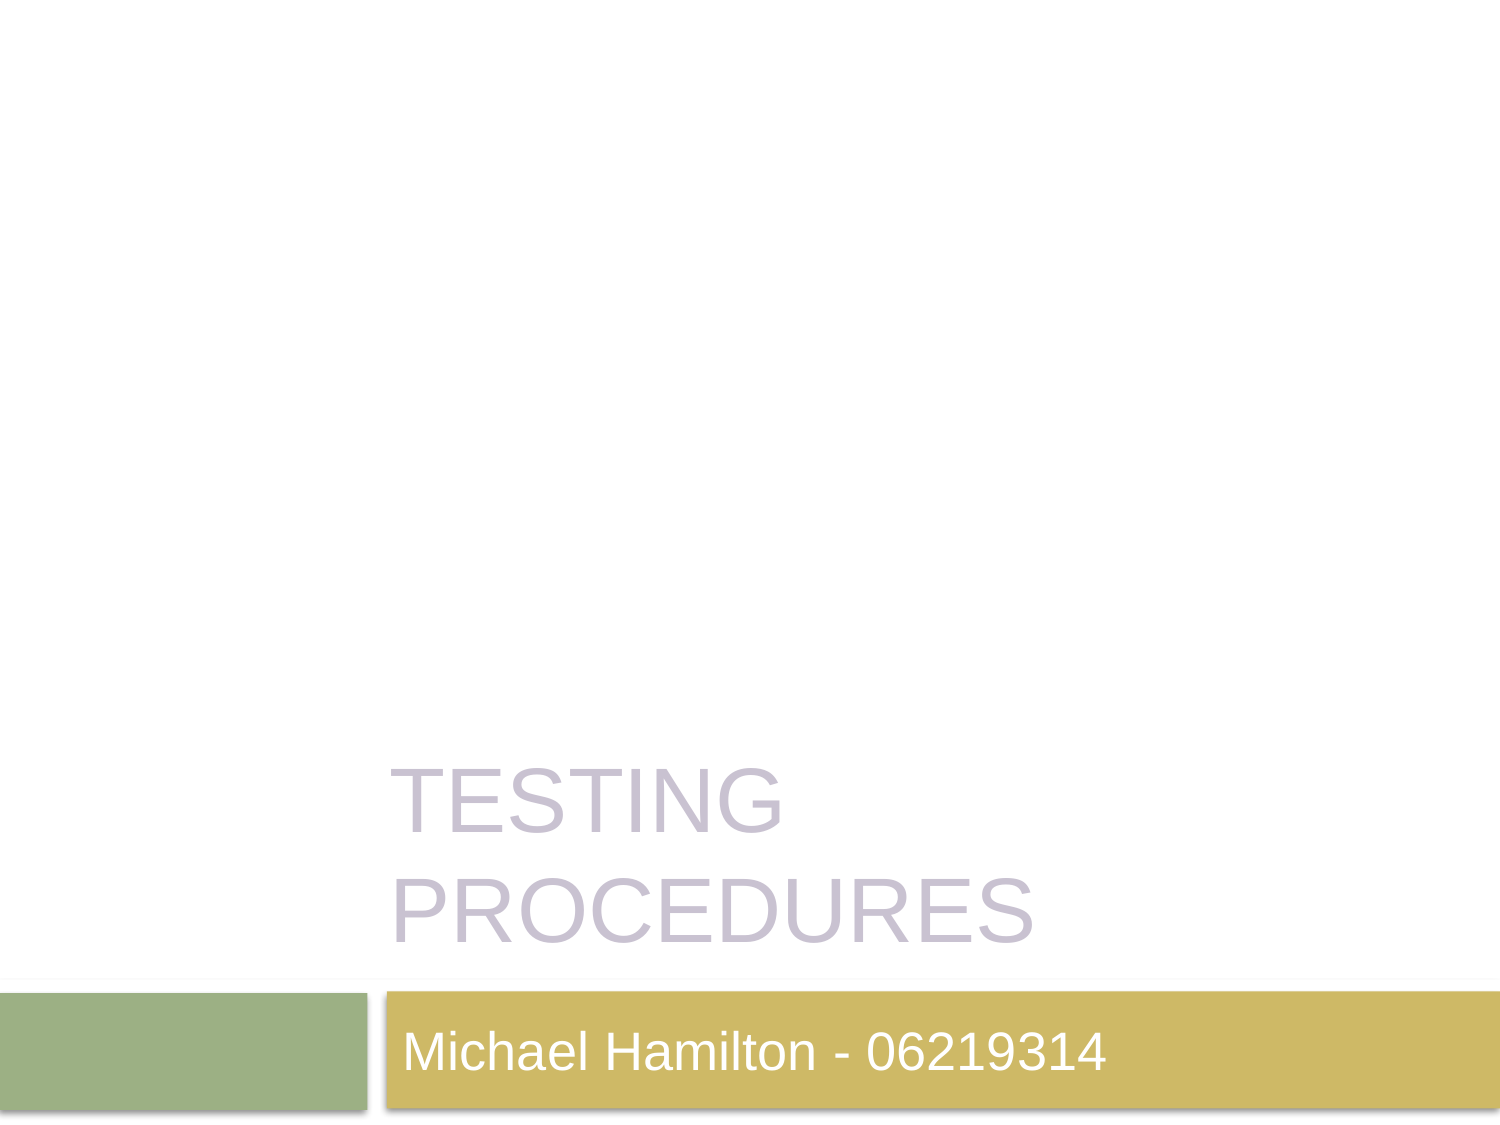

# Testing Procedures
Michael Hamilton - 06219314